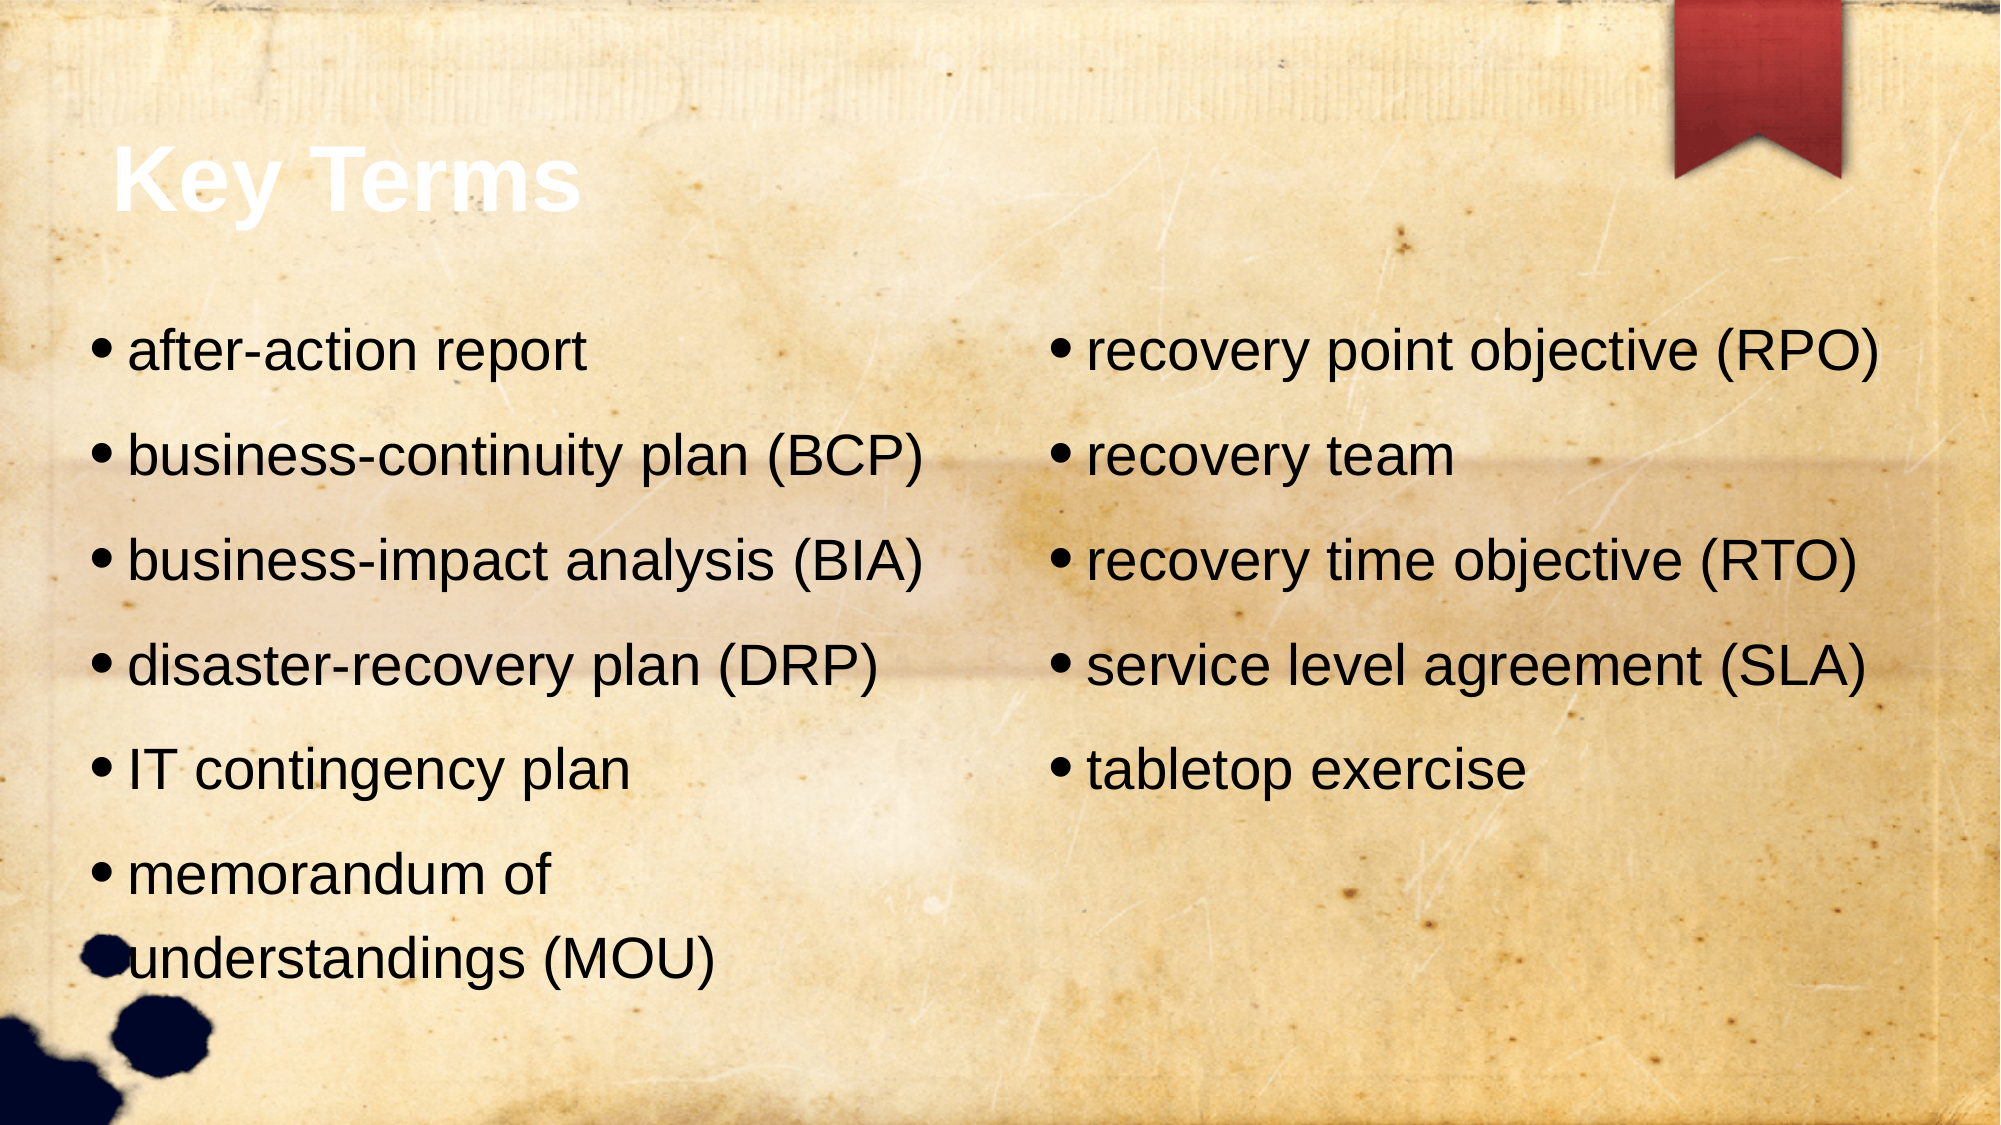

Key Terms
after-action report
business-continuity plan (BCP)
business-impact analysis (BIA)
disaster-recovery plan (DRP)
IT contingency plan
memorandum of understandings (MOU)

recovery point objective (RPO)
recovery team
recovery time objective (RTO)
service level agreement (SLA)
tabletop exercise